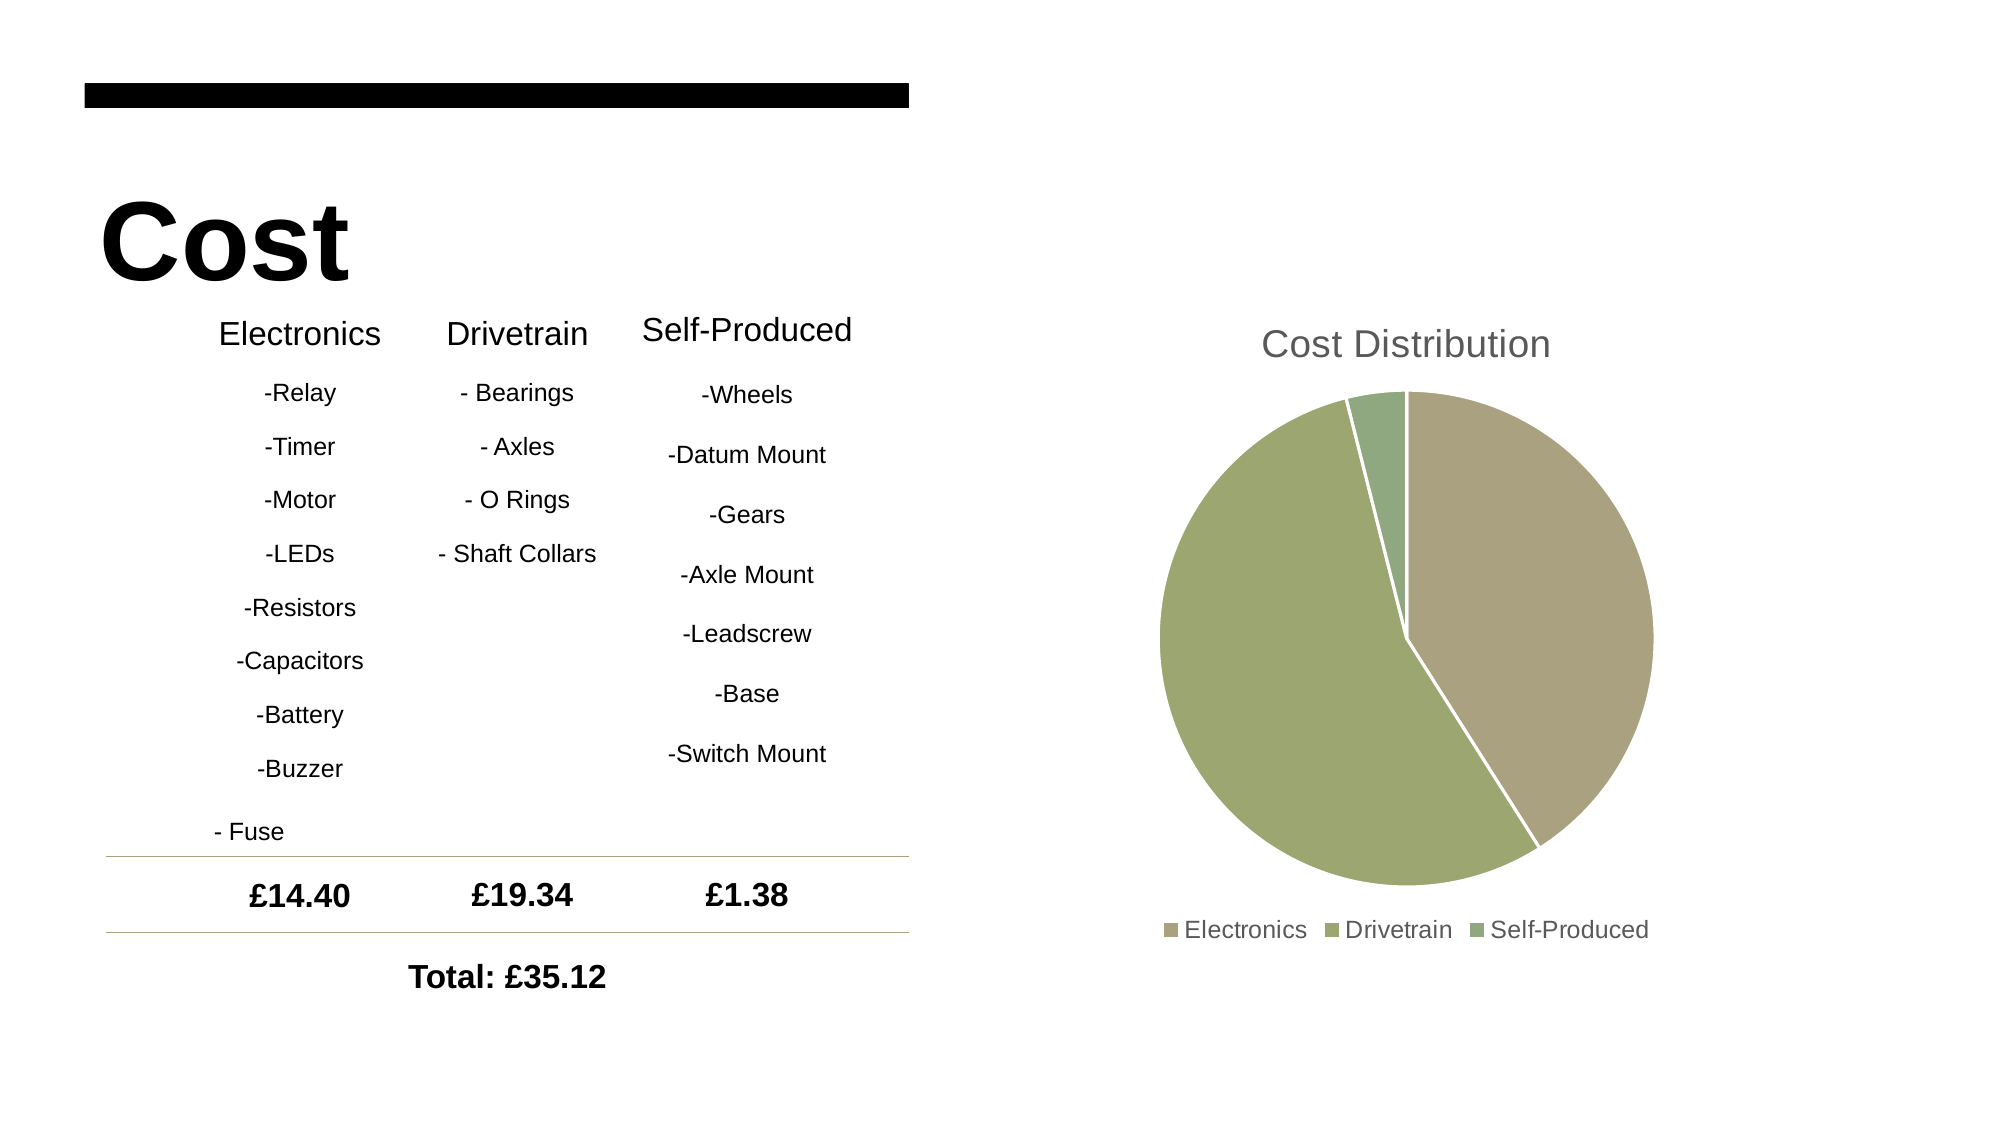

# Cost

### Chart:

| Category | Cost Distribution |
|---|---|
| Electronics | 14.4 |
| Drivetrain | 19.34 |
| Self-Produced | 1.38 |
Electronics
-Relay
-Timer
-Motor
-LEDs
-Resistors
-Capacitors
-Battery
-Buzzer
- Fuse

Drivetrain
- Bearings
- Axles
- O Rings
- Shaft Collars

Self-Produced

-Wheels

-Datum Mount

-Gears

-Axle Mount

-Leadscrew

-Base

-Switch Mount
£19.34
£1.38
£14.40
Total: £35.12